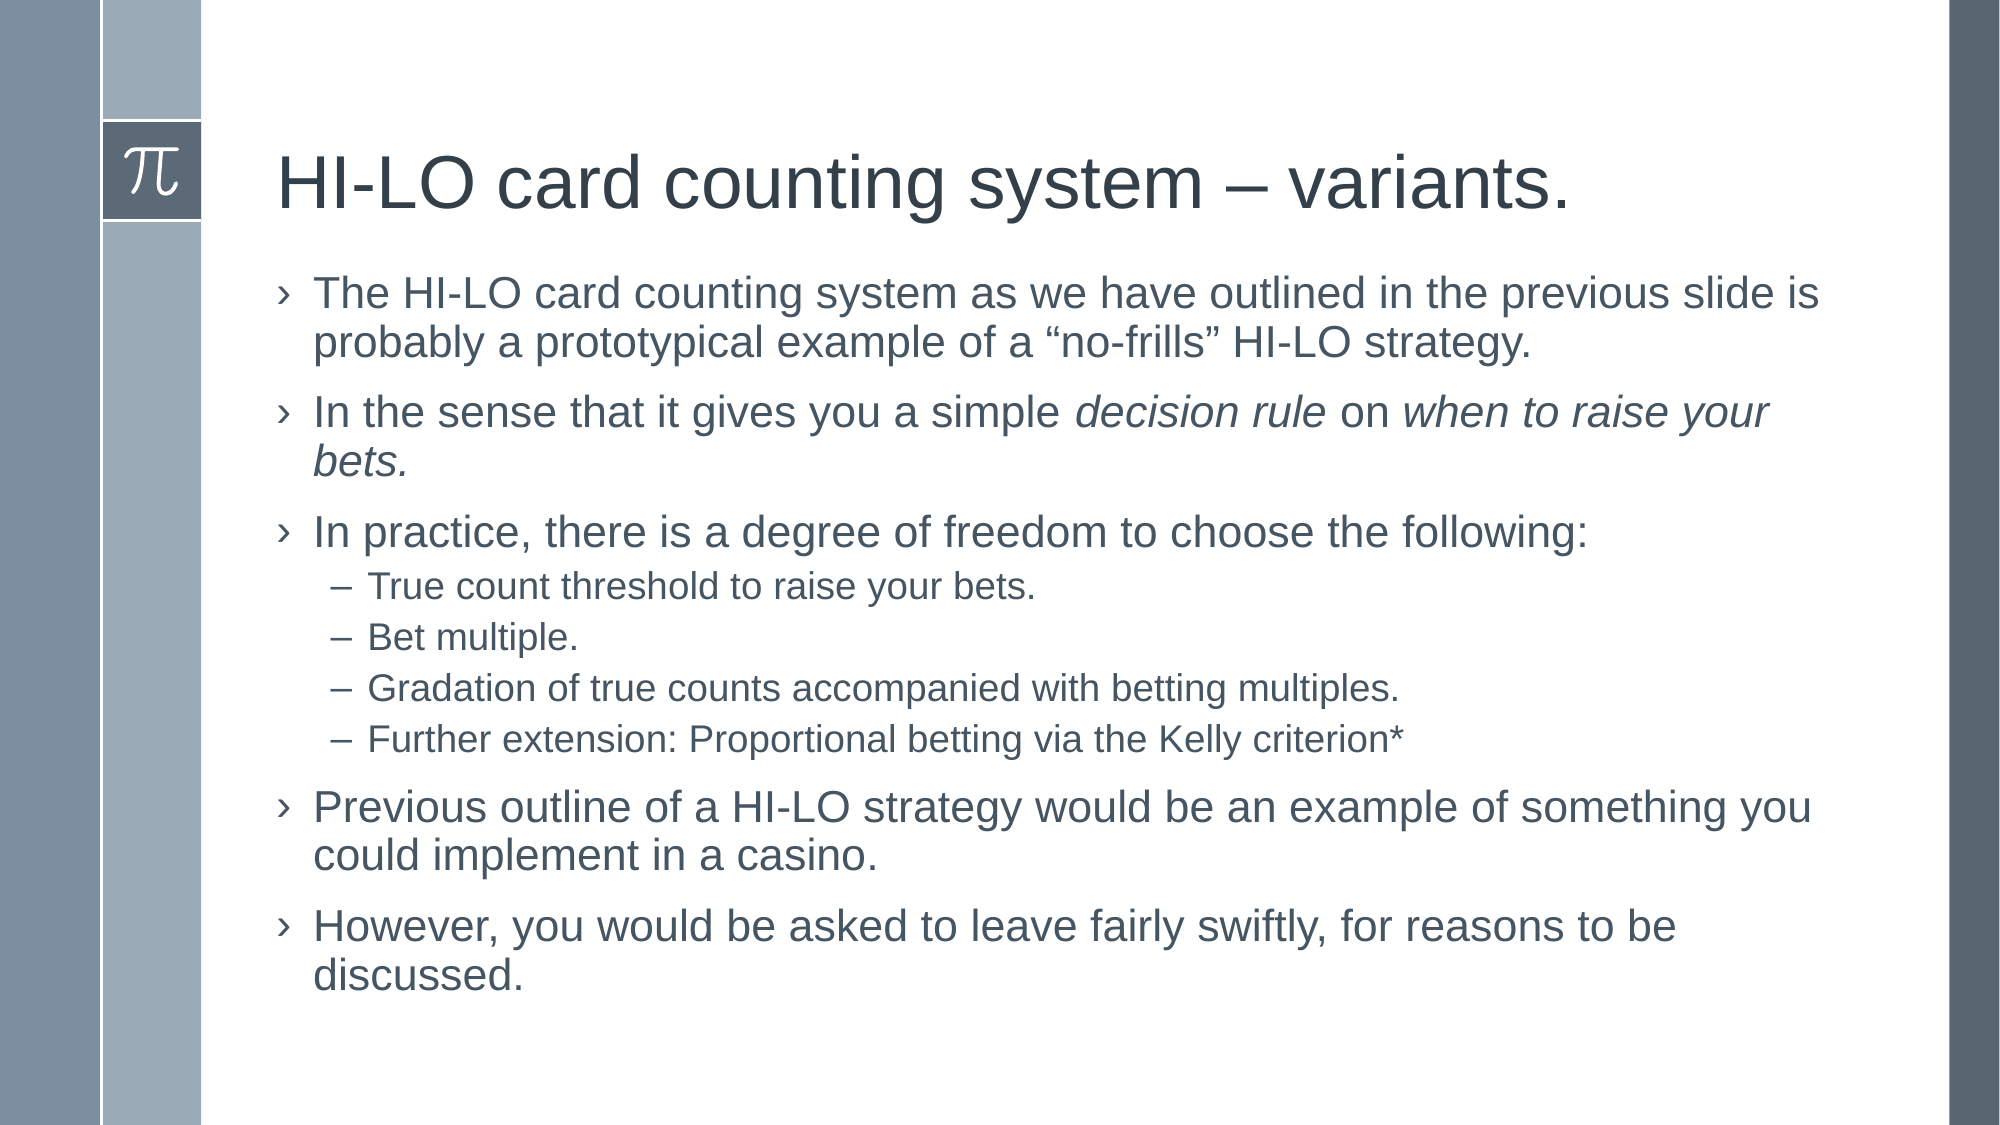

# HI-LO card counting system – variants.
The HI-LO card counting system as we have outlined in the previous slide is probably a prototypical example of a “no-frills” HI-LO strategy.
In the sense that it gives you a simple decision rule on when to raise your bets.
In practice, there is a degree of freedom to choose the following:
True count threshold to raise your bets.
Bet multiple.
Gradation of true counts accompanied with betting multiples.
Further extension: Proportional betting via the Kelly criterion*
Previous outline of a HI-LO strategy would be an example of something you could implement in a casino.
However, you would be asked to leave fairly swiftly, for reasons to be discussed.